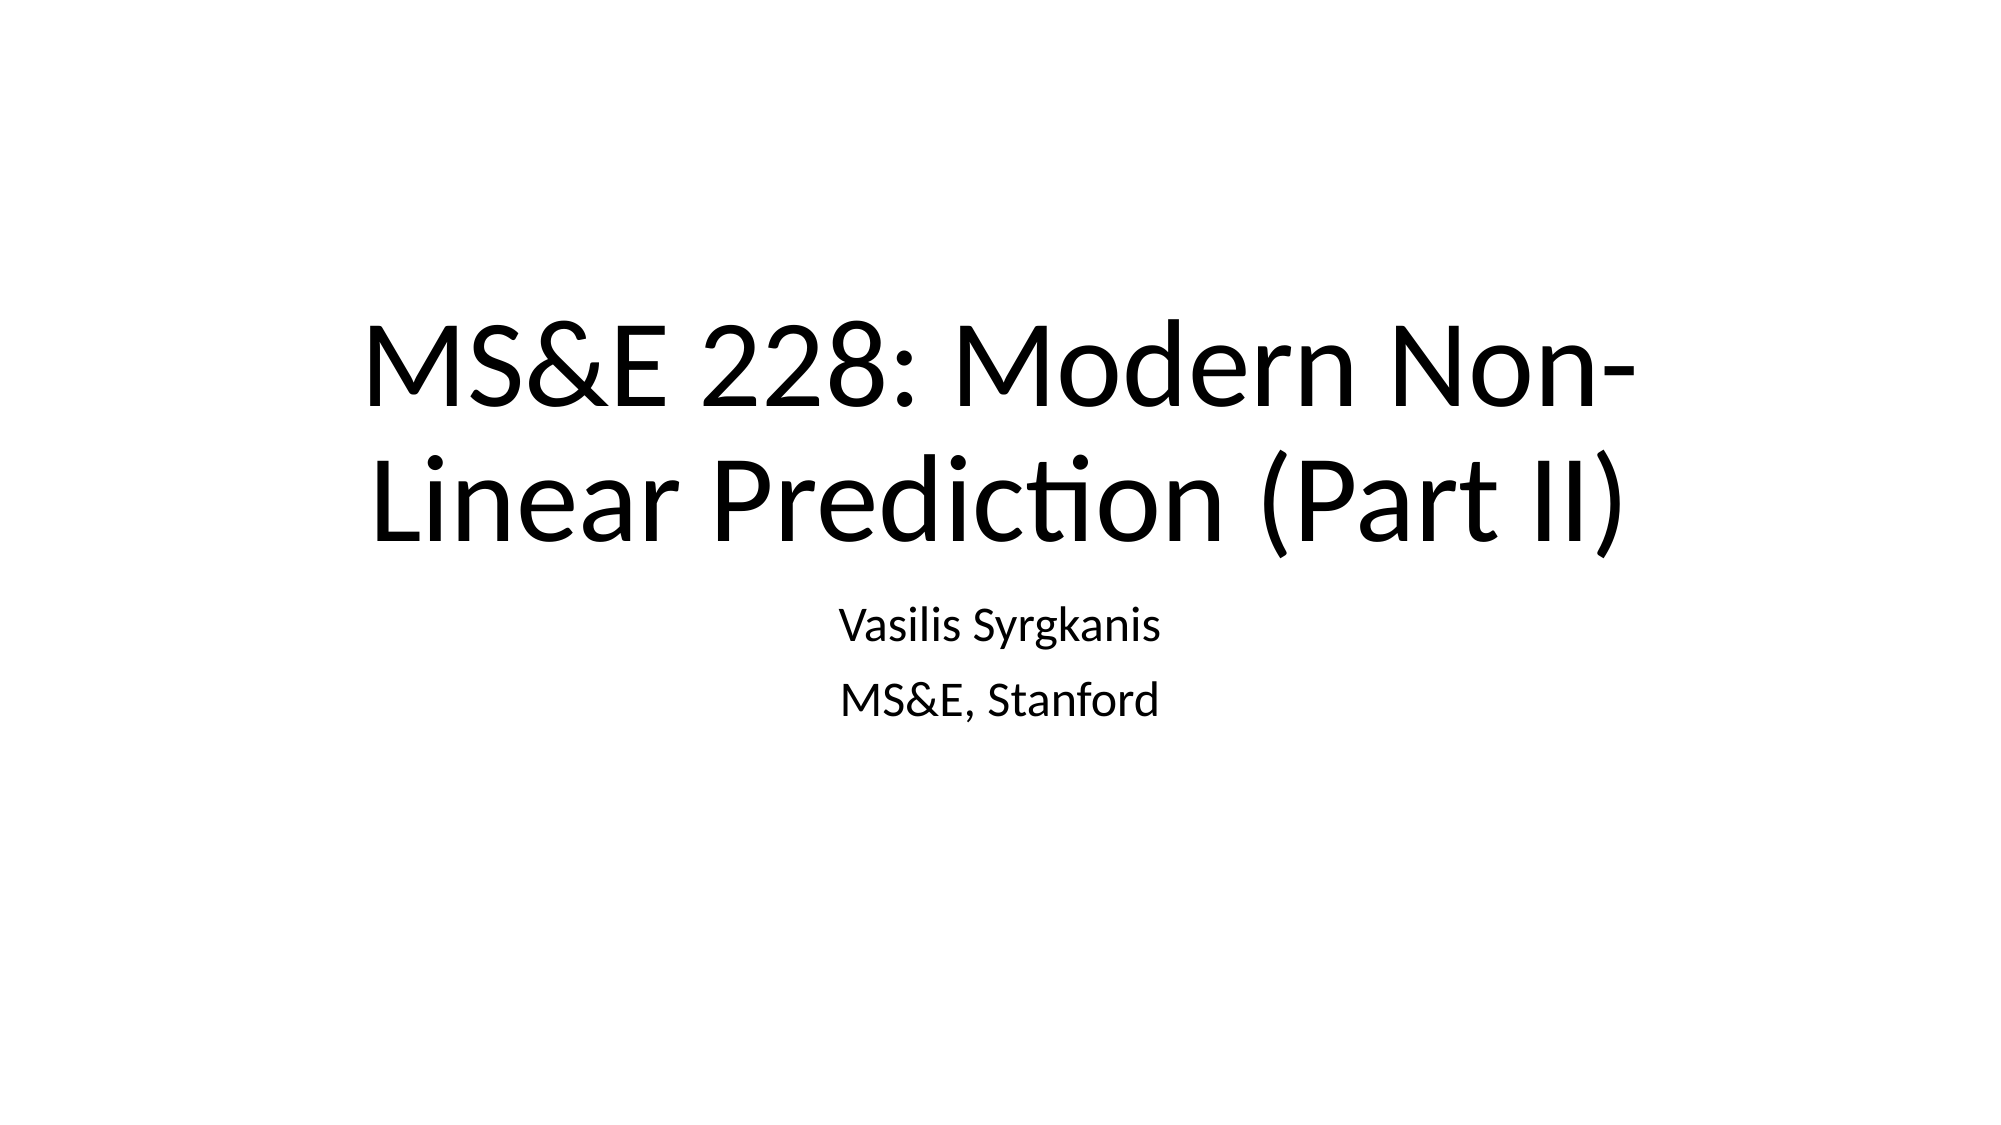

# MS&E 228: Modern Non-Linear Prediction (Part II)
Vasilis Syrgkanis
MS&E, Stanford